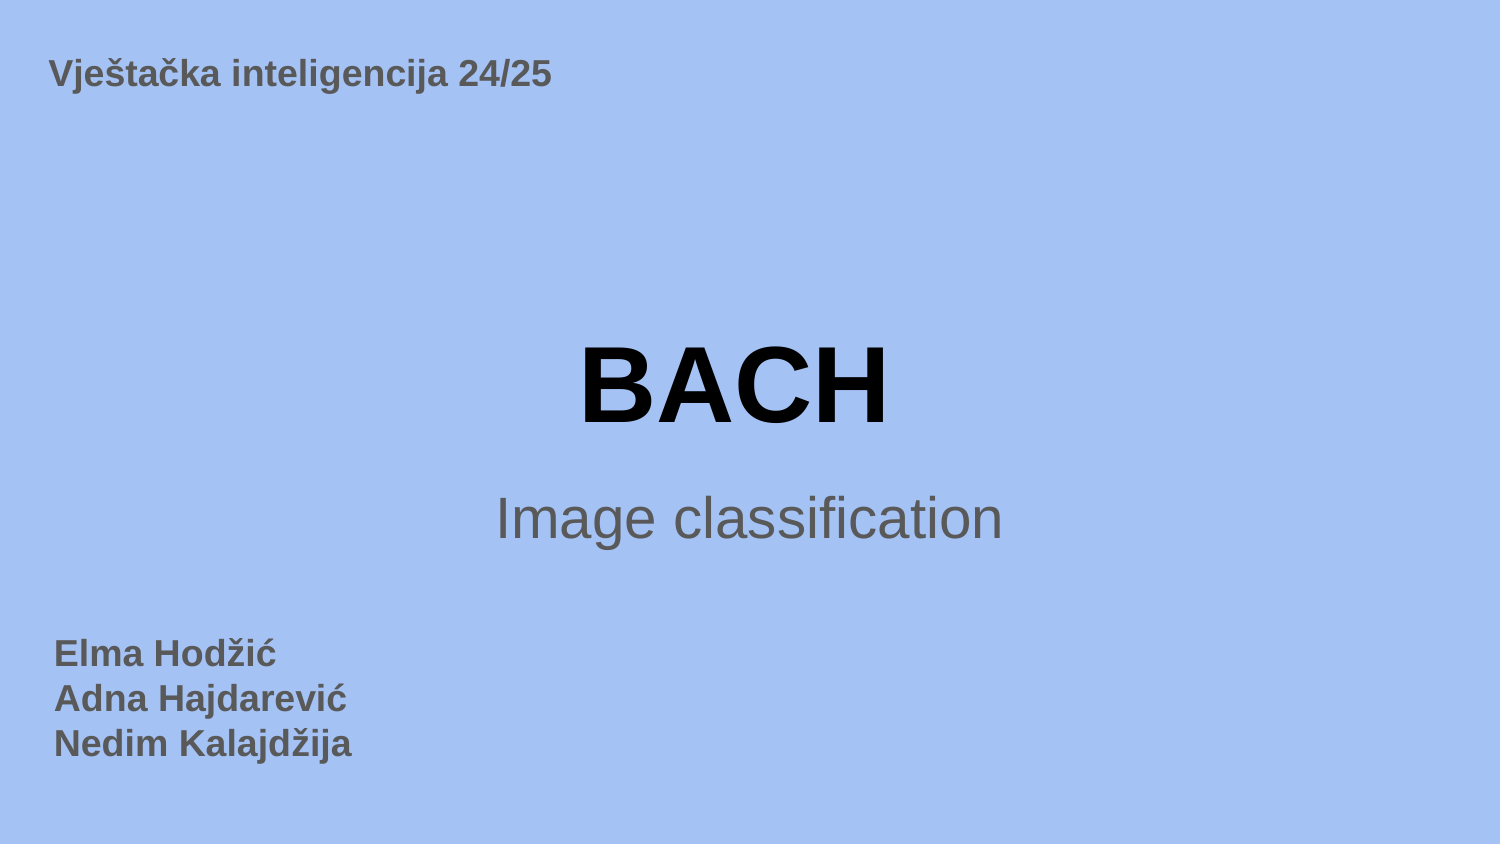

Vještačka inteligencija 24/25
# BACH
Image classification
Elma Hodžić
Adna Hajdarević
Nedim Kalajdžija